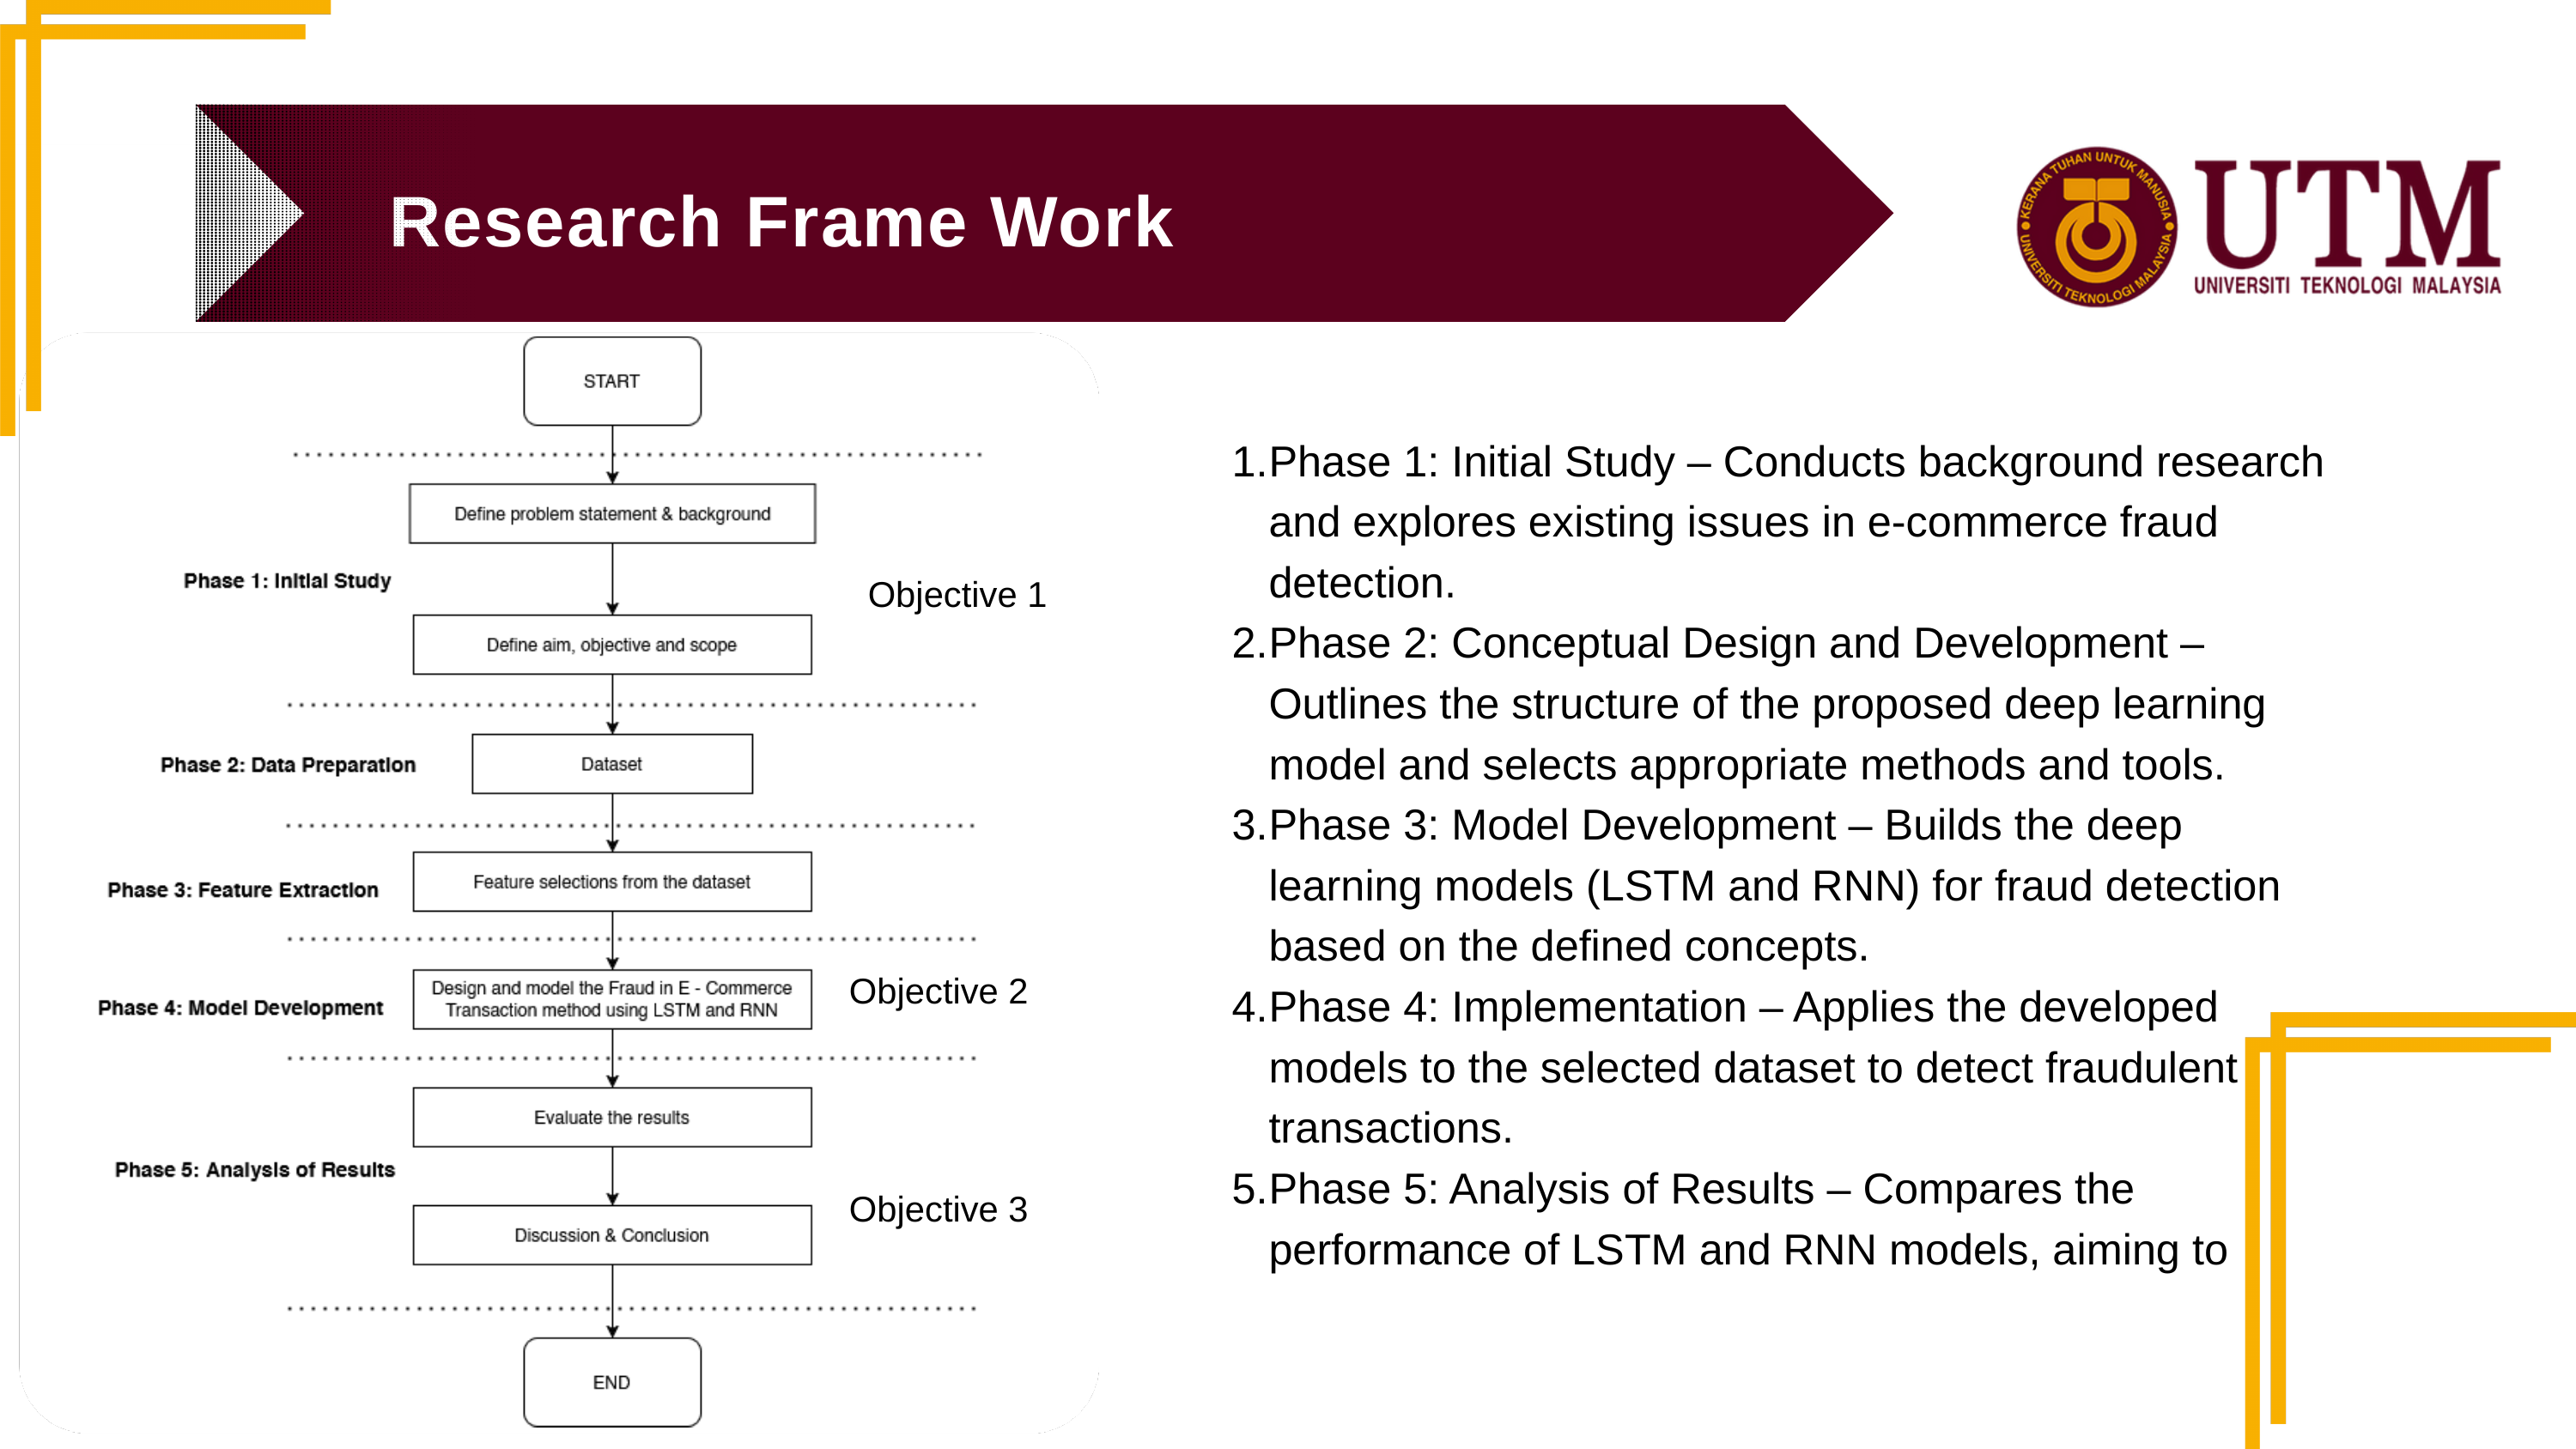

Research Frame Work

This research framework includes the following steps:

Phase 1: Initial Study – Conducts background research and explores existing issues in e-commerce fraud detection.
Phase 2: Conceptual Design and Development – Outlines the structure of the proposed deep learning model and selects appropriate methods and tools.
Phase 3: Model Development – Builds the deep learning models (LSTM and RNN) for fraud detection based on the defined concepts.
Phase 4: Implementation – Applies the developed models to the selected dataset to detect fraudulent transactions.
Phase 5: Analysis of Results – Compares the performance of LSTM and RNN models, aiming to achieve the highest possible detection accuracy.

Objective 1
Objective 2

Objective 3